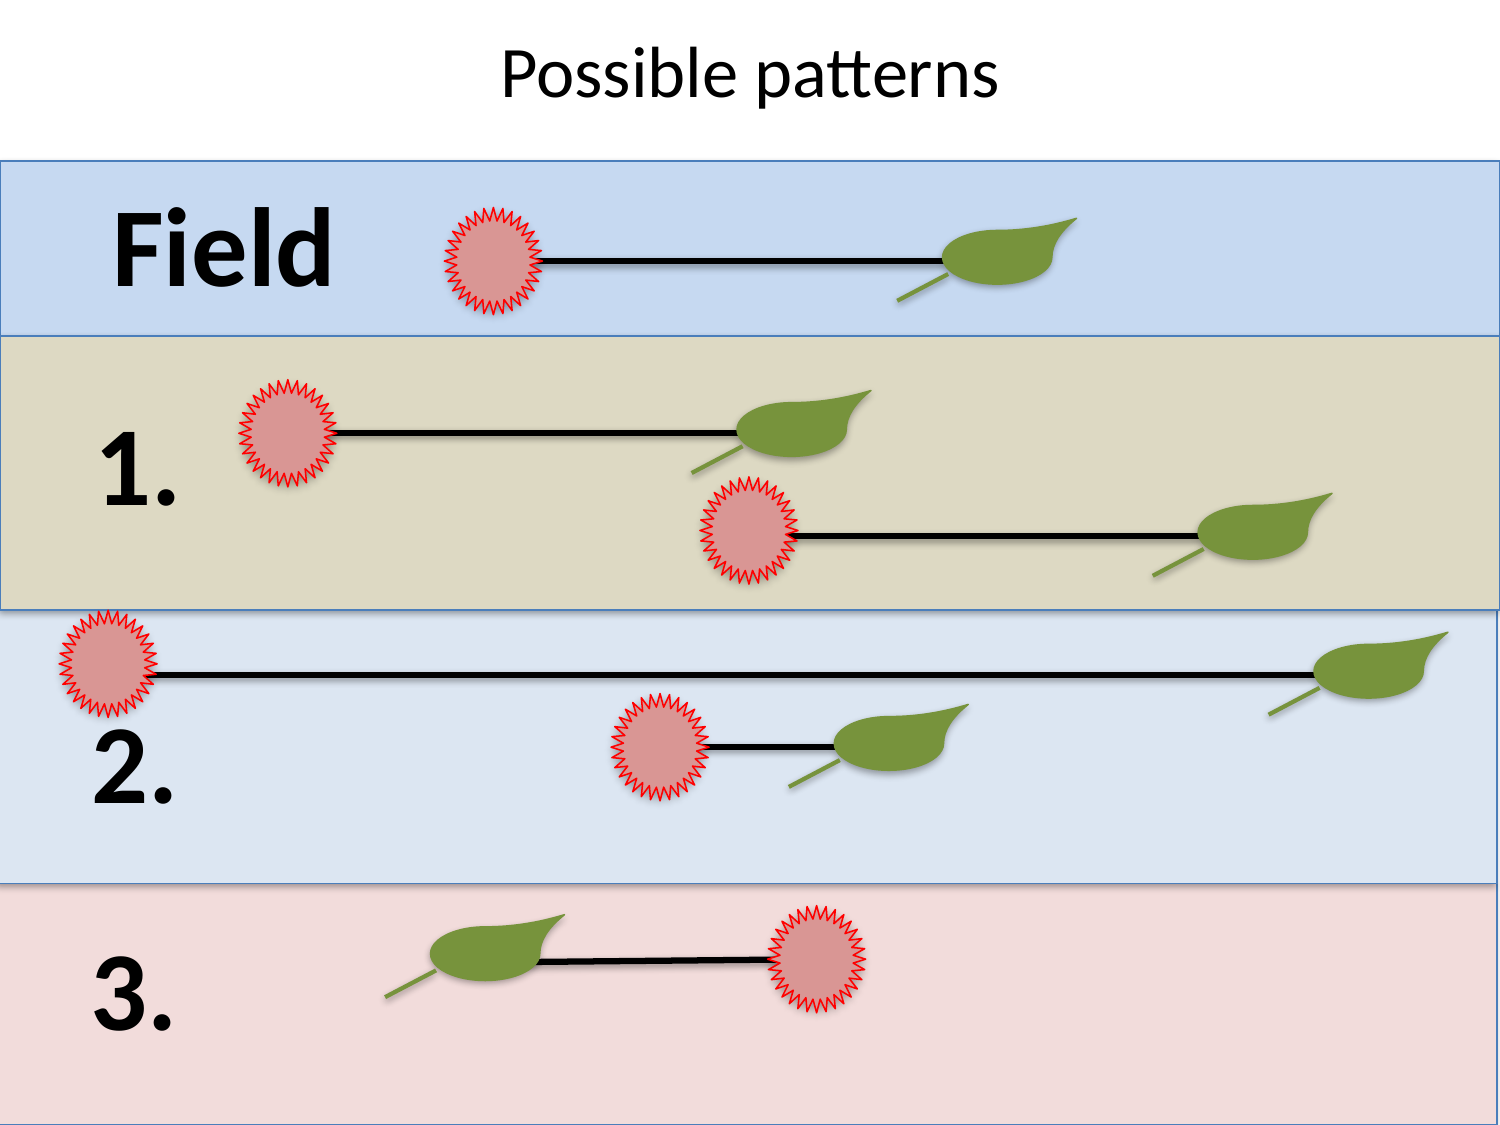

# Possible patterns

Field

1.

2.

3.